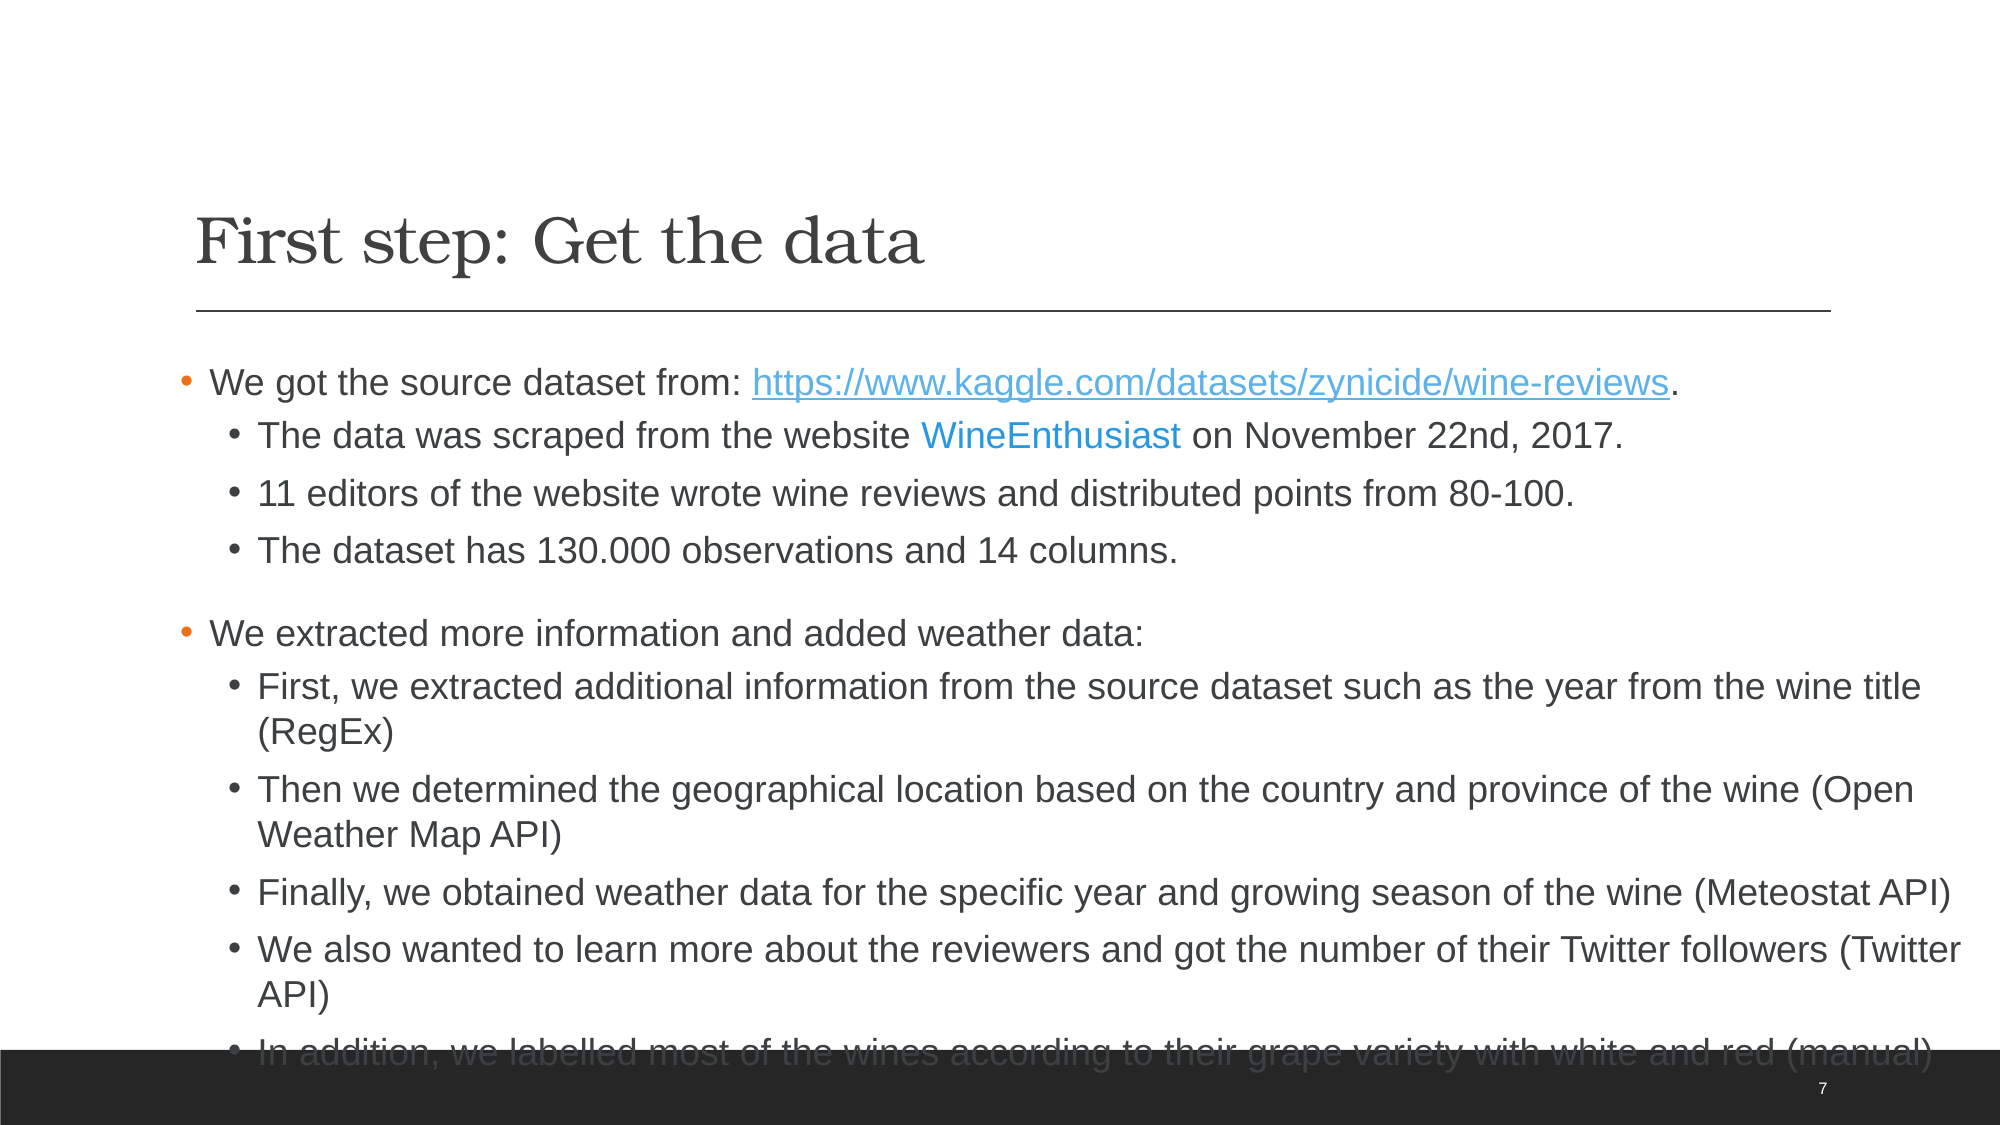

# First step: Get the data
We got the source dataset from: https://www.kaggle.com/datasets/zynicide/wine-reviews.
The data was scraped from the website WineEnthusiast on November 22nd, 2017.
11 editors of the website wrote wine reviews and distributed points from 80-100.
The dataset has 130.000 observations and 14 columns.
We extracted more information and added weather data:
First, we extracted additional information from the source dataset such as the year from the wine title (RegEx)
Then we determined the geographical location based on the country and province of the wine (Open Weather Map API)
Finally, we obtained weather data for the specific year and growing season of the wine (Meteostat API)
We also wanted to learn more about the reviewers and got the number of their Twitter followers (Twitter API)
In addition, we labelled most of the wines according to their grape variety with white and red (manual)
7